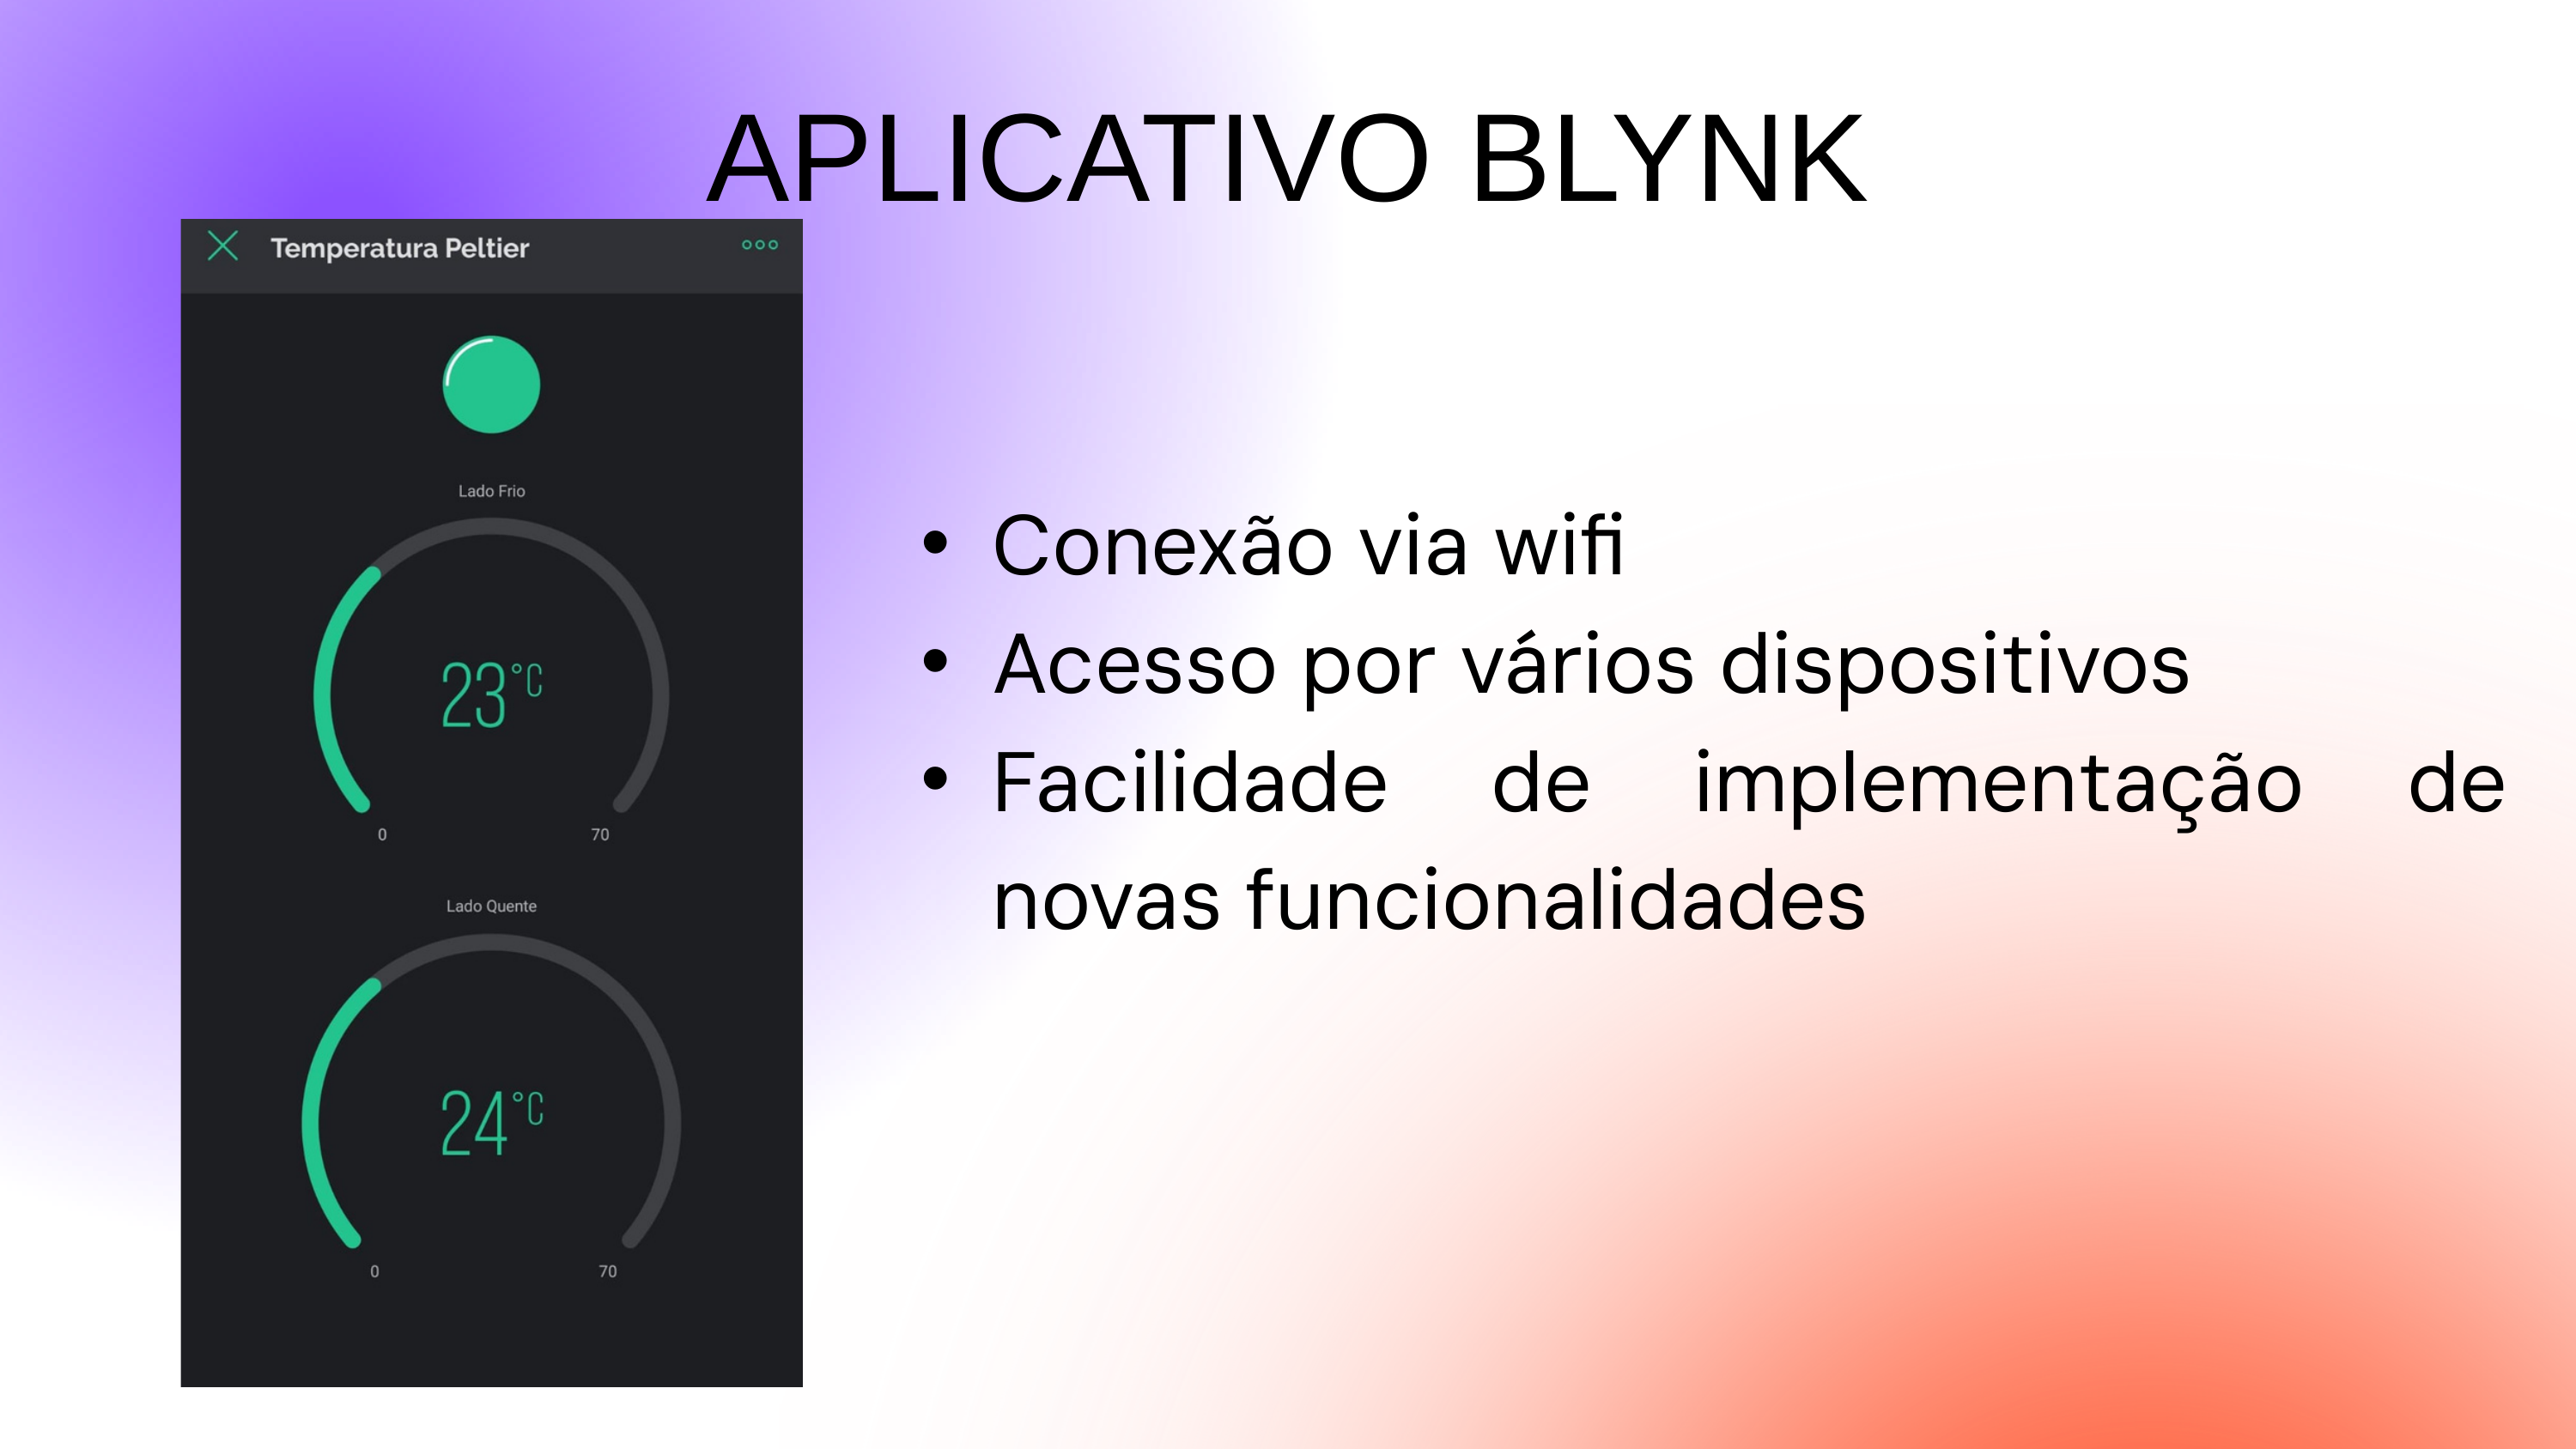

APLICATIVO BLYNK

Conexão via wifi
Acesso por vários dispositivos
Facilidade de implementação de novas funcionalidades